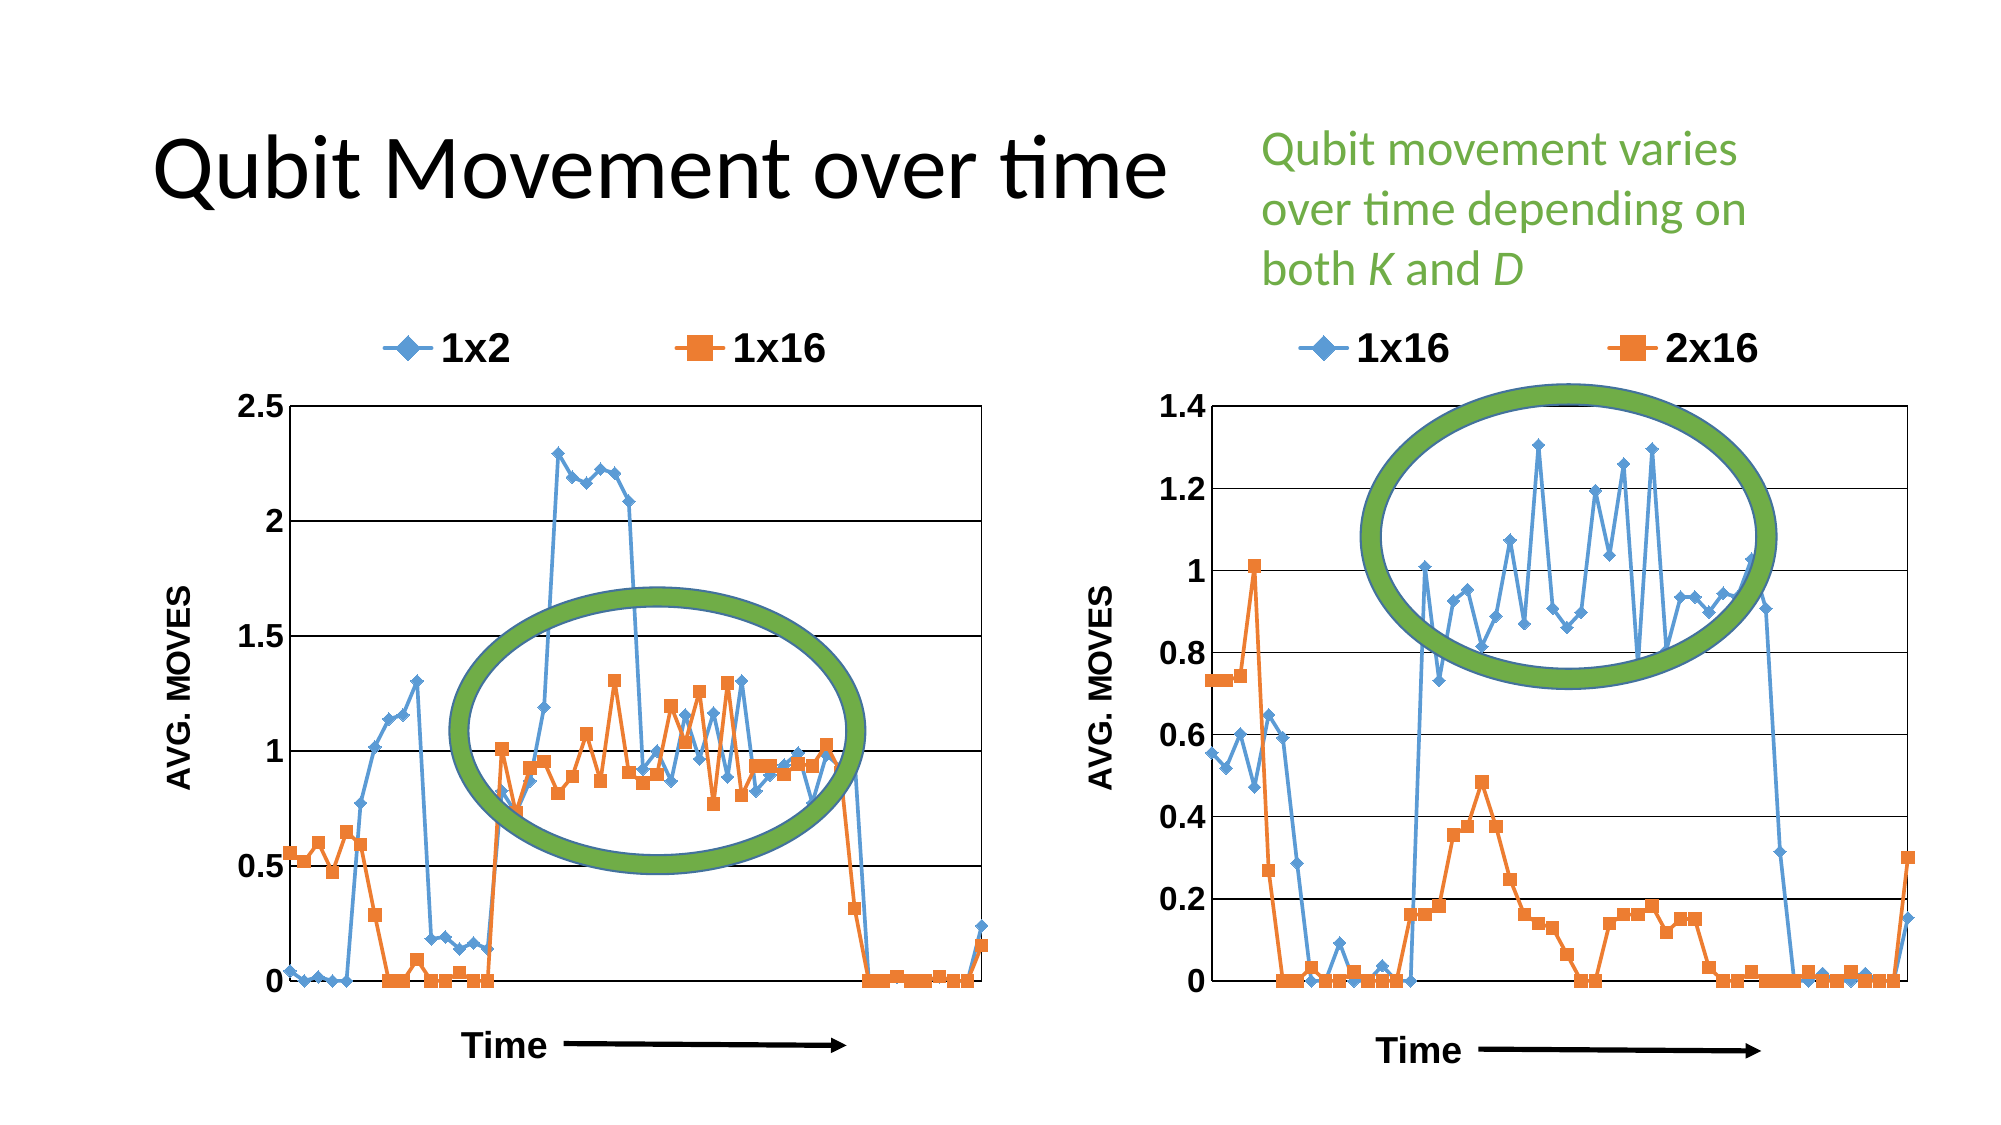

# Qubit Movement over time
Qubit movement varies over time depending on both K and D

### Chart

| Category | 1x2 | 1x16 |
|---|---|---|
| 0.0 | 0.0434782608695652 | 0.555555555555555 |
| 1.0 | 0.0 | 0.518518518518518 |
| 2.0 | 0.017391304347826 | 0.601851851851851 |
| 3.0 | 0.0 | 0.472222222222222 |
| 4.0 | 0.0 | 0.648148148148148 |
| 5.0 | 0.77391304347826 | 0.592592592592592 |
| 6.0 | 1.01739130434782 | 0.287037037037037 |
| 7.0 | 1.1391304347826 | 0.0 |
| 8.0 | 1.15652173913043 | 0.0 |
| 9.0 | 1.30434782608695 | 0.0925925925925925 |
| 10.0 | 0.182608695652173 | 0.0 |
| 11.0 | 0.191304347826086 | 0.0 |
| 12.0 | 0.139130434782608 | 0.037037037037037 |
| 13.0 | 0.165217391304347 | 0.0 |
| 14.0 | 0.139130434782608 | 0.0 |
| 15.0 | 0.826086956521739 | 1.00925925925925 |
| 16.0 | 0.730434782608695 | 0.731481481481481 |
| 17.0 | 0.869565217391304 | 0.925925925925925 |
| 18.0 | 1.19130434782608 | 0.953703703703703 |
| 19.0 | 2.295652173913036 | 0.814814814814814 |
| 20.0 | 2.19130434782608 | 0.888888888888888 |
| 21.0 | 2.16521739130434 | 1.07407407407407 |
| 22.0 | 2.22608695652173 | 0.87037037037037 |
| 23.0 | 2.20869565217391 | 1.30555555555555 |
| 24.0 | 2.086956521739129 | 0.907407407407407 |
| 25.0 | 0.921739130434782 | 0.861111111111111 |
| 26.0 | 1.0 | 0.898148148148148 |
| 27.0 | 0.869565217391304 | 1.19444444444444 |
| 28.0 | 1.15652173913043 | 1.03703703703703 |
| 29.0 | 0.965217391304347 | 1.25925925925925 |
| 30.0 | 1.16521739130434 | 0.768518518518518 |
| 31.0 | 0.88695652173913 | 1.29629629629629 |
| 32.0 | 1.30434782608695 | 0.805555555555555 |
| 33.0 | 0.826086956521739 | 0.935185185185185 |
| 34.0 | 0.895652173913043 | 0.935185185185185 |
| 35.0 | 0.939130434782608 | 0.898148148148148 |
| 36.0 | 0.991304347826087 | 0.944444444444444 |
| 37.0 | 0.77391304347826 | 0.935185185185185 |
| 38.0 | 0.982608695652173 | 1.02777777777777 |
| 39.0 | 0.930434782608695 | 0.907407407407407 |
| 40.0 | 0.965217391304347 | 0.314814814814814 |
| 41.0 | 0.0 | 0.0 |
| 42.0 | 0.0 | 0.0 |
| 43.0 | 0.017391304347826 | 0.0185185185185185 |
| 44.0 | 0.0 | 0.0 |
| 45.0 | 0.0 | 0.0 |
| 46.0 | 0.017391304347826 | 0.0185185185185185 |
| 47.0 | 0.0 | 0.0 |
| 48.0 | 0.0 | 0.0 |
| 49.0 | 0.24 | 0.153846153846153 |

### Chart

| Category | 1x16 | 2x16 |
|---|---|---|
| 0.0 | 0.555555555555555 | 0.731182795698924 |
| 1.0 | 0.518518518518518 | 0.731182795698924 |
| 2.0 | 0.601851851851851 | 0.741935483870967 |
| 3.0 | 0.472222222222222 | 1.01075268817204 |
| 4.0 | 0.648148148148148 | 0.268817204301075 |
| 5.0 | 0.592592592592592 | 0.0 |
| 6.0 | 0.287037037037037 | 0.0 |
| 7.0 | 0.0 | 0.032258064516129 |
| 8.0 | 0.0 | 0.0 |
| 9.0 | 0.0925925925925925 | 0.0 |
| 10.0 | 0.0 | 0.021505376344086 |
| 11.0 | 0.0 | 0.0 |
| 12.0 | 0.037037037037037 | 0.0 |
| 13.0 | 0.0 | 0.0 |
| 14.0 | 0.0 | 0.161290322580645 |
| 15.0 | 1.00925925925925 | 0.161290322580645 |
| 16.0 | 0.731481481481481 | 0.182795698924731 |
| 17.0 | 0.925925925925925 | 0.354838709677419 |
| 18.0 | 0.953703703703703 | 0.376344086021505 |
| 19.0 | 0.814814814814814 | 0.483870967741935 |
| 20.0 | 0.888888888888888 | 0.376344086021505 |
| 21.0 | 1.07407407407407 | 0.247311827956989 |
| 22.0 | 0.87037037037037 | 0.161290322580645 |
| 23.0 | 1.30555555555555 | 0.139784946236559 |
| 24.0 | 0.907407407407407 | 0.129032258064516 |
| 25.0 | 0.861111111111111 | 0.064516129032258 |
| 26.0 | 0.898148148148148 | 0.0 |
| 27.0 | 1.19444444444444 | 0.0 |
| 28.0 | 1.03703703703703 | 0.139784946236559 |
| 29.0 | 1.25925925925925 | 0.161290322580645 |
| 30.0 | 0.768518518518518 | 0.161290322580645 |
| 31.0 | 1.29629629629629 | 0.182795698924731 |
| 32.0 | 0.805555555555555 | 0.118279569892473 |
| 33.0 | 0.935185185185185 | 0.150537634408602 |
| 34.0 | 0.935185185185185 | 0.150537634408602 |
| 35.0 | 0.898148148148148 | 0.032258064516129 |
| 36.0 | 0.944444444444444 | 0.0 |
| 37.0 | 0.935185185185185 | 0.0 |
| 38.0 | 1.02777777777777 | 0.021505376344086 |
| 39.0 | 0.907407407407407 | 0.0 |
| 40.0 | 0.314814814814814 | 0.0 |
| 41.0 | 0.0 | 0.0 |
| 42.0 | 0.0 | 0.021505376344086 |
| 43.0 | 0.0185185185185185 | 0.0 |
| 44.0 | 0.0 | 0.0 |
| 45.0 | 0.0 | 0.021505376344086 |
| 46.0 | 0.0185185185185185 | 0.0 |
| 47.0 | 0.0 | 0.0 |
| 48.0 | 0.0 | 0.0 |
| 49.0 | 0.153846153846153 | 0.3 |

Time
Time